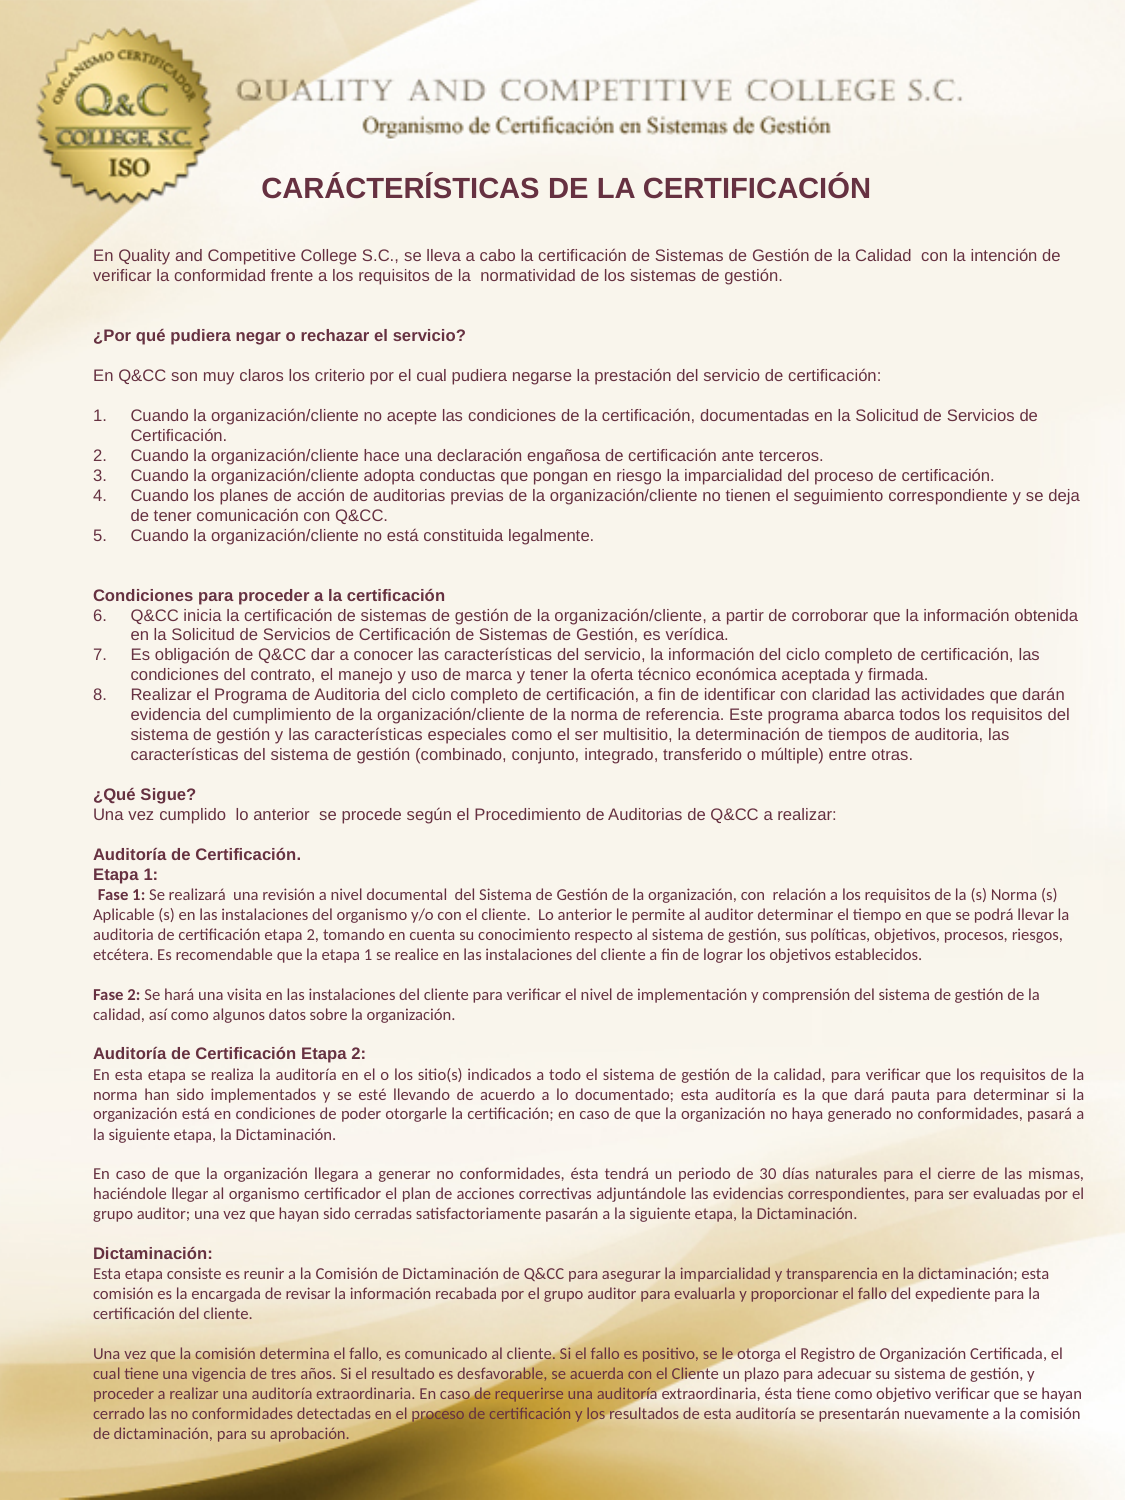

CARÁCTERÍSTICAS DE LA CERTIFICACIÓN
En Quality and Competitive College S.C., se lleva a cabo la certificación de Sistemas de Gestión de la Calidad  con la intención de verificar la conformidad frente a los requisitos de la  normatividad de los sistemas de gestión.

¿Por qué pudiera negar o rechazar el servicio?

En Q&CC son muy claros los criterio por el cual pudiera negarse la prestación del servicio de certificación:

Cuando la organización/cliente no acepte las condiciones de la certificación, documentadas en la Solicitud de Servicios de Certificación.
Cuando la organización/cliente hace una declaración engañosa de certificación ante terceros.
Cuando la organización/cliente adopta conductas que pongan en riesgo la imparcialidad del proceso de certificación.
Cuando los planes de acción de auditorias previas de la organización/cliente no tienen el seguimiento correspondiente y se deja de tener comunicación con Q&CC.
Cuando la organización/cliente no está constituida legalmente.

Condiciones para proceder a la certificación
Q&CC inicia la certificación de sistemas de gestión de la organización/cliente, a partir de corroborar que la información obtenida en la Solicitud de Servicios de Certificación de Sistemas de Gestión, es verídica.
Es obligación de Q&CC dar a conocer las características del servicio, la información del ciclo completo de certificación, las condiciones del contrato, el manejo y uso de marca y tener la oferta técnico económica aceptada y firmada.
Realizar el Programa de Auditoria del ciclo completo de certificación, a fin de identificar con claridad las actividades que darán evidencia del cumplimiento de la organización/cliente de la norma de referencia. Este programa abarca todos los requisitos del sistema de gestión y las características especiales como el ser multisitio, la determinación de tiempos de auditoria, las características del sistema de gestión (combinado, conjunto, integrado, transferido o múltiple) entre otras.

¿Qué Sigue?
Una vez cumplido  lo anterior  se procede según el Procedimiento de Auditorias de Q&CC a realizar:

Auditoría de Certificación.
Etapa 1:
 Fase 1: Se realizará  una revisión a nivel documental  del Sistema de Gestión de la organización, con  relación a los requisitos de la (s) Norma (s)  Aplicable (s) en las instalaciones del organismo y/o con el cliente.  Lo anterior le permite al auditor determinar el tiempo en que se podrá llevar la auditoria de certificación etapa 2, tomando en cuenta su conocimiento respecto al sistema de gestión, sus políticas, objetivos, procesos, riesgos, etcétera. Es recomendable que la etapa 1 se realice en las instalaciones del cliente a fin de lograr los objetivos establecidos.

Fase 2: Se hará una visita en las instalaciones del cliente para verificar el nivel de implementación y comprensión del sistema de gestión de la calidad, así como algunos datos sobre la organización.

Auditoría de Certificación Etapa 2:
En esta etapa se realiza la auditoría en el o los sitio(s) indicados a todo el sistema de gestión de la calidad, para verificar que los requisitos de la norma han sido implementados y se esté llevando de acuerdo a lo documentado; esta auditoría es la que dará pauta para determinar si la organización está en condiciones de poder otorgarle la certificación; en caso de que la organización no haya generado no conformidades, pasará a la siguiente etapa, la Dictaminación.

En caso de que la organización llegara a generar no conformidades, ésta tendrá un periodo de 30 días naturales para el cierre de las mismas, haciéndole llegar al organismo certificador el plan de acciones correctivas adjuntándole las evidencias correspondientes, para ser evaluadas por el grupo auditor; una vez que hayan sido cerradas satisfactoriamente pasarán a la siguiente etapa, la Dictaminación.

Dictaminación:
Esta etapa consiste es reunir a la Comisión de Dictaminación de Q&CC para asegurar la imparcialidad y transparencia en la dictaminación; esta comisión es la encargada de revisar la información recabada por el grupo auditor para evaluarla y proporcionar el fallo del expediente para la certificación del cliente.

Una vez que la comisión determina el fallo, es comunicado al cliente. Si el fallo es positivo, se le otorga el Registro de Organización Certificada, el cual tiene una vigencia de tres años. Si el resultado es desfavorable, se acuerda con el Cliente un plazo para adecuar su sistema de gestión, y proceder a realizar una auditoría extraordinaria. En caso de requerirse una auditoría extraordinaria, ésta tiene como objetivo verificar que se hayan cerrado las no conformidades detectadas en el proceso de certificación y los resultados de esta auditoría se presentarán nuevamente a la comisión de dictaminación, para su aprobación.